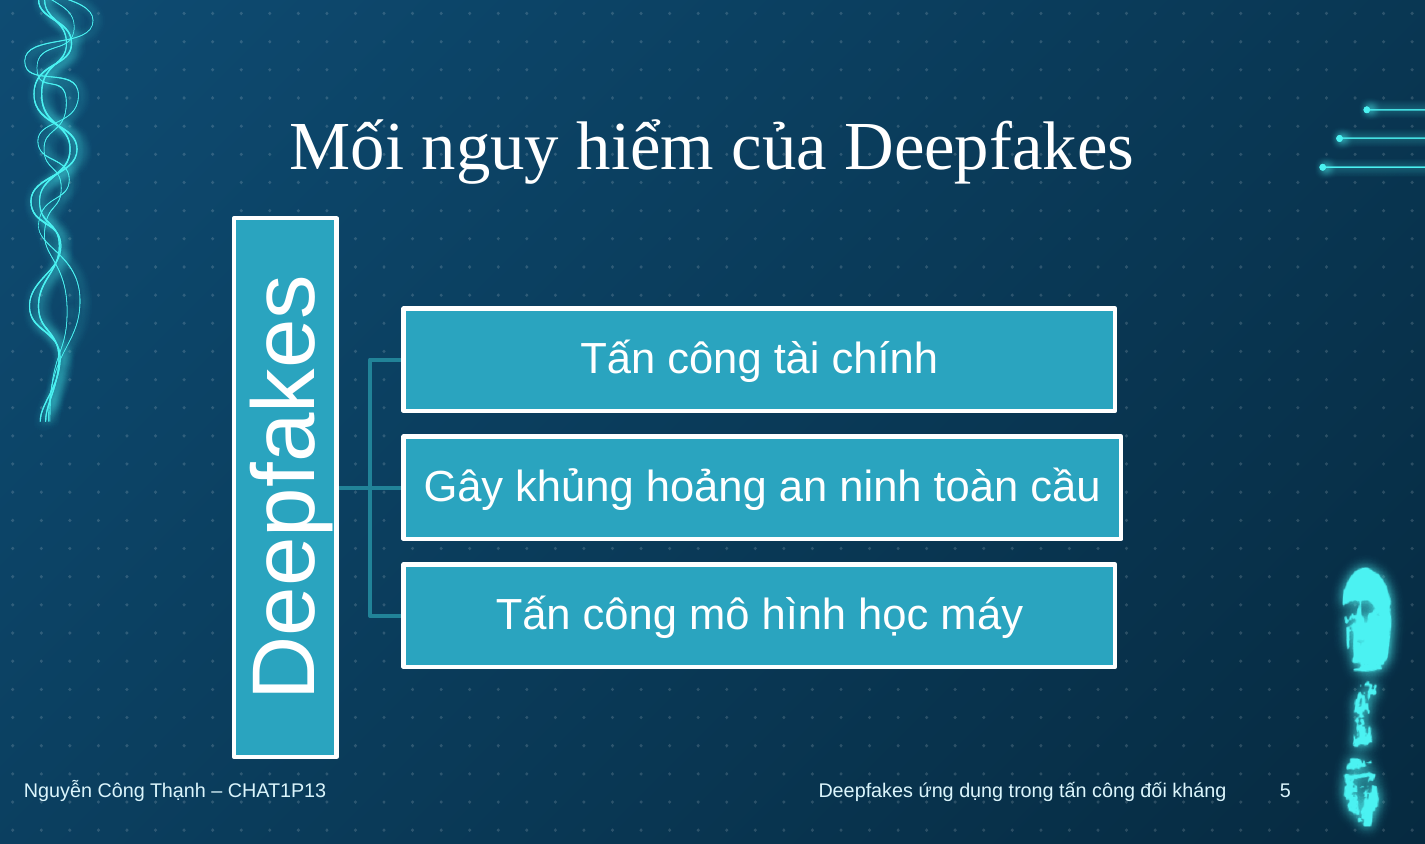

# Mối nguy hiểm của Deepfakes
Tấn công tài chính

Deepfakes
Gây khủng hoảng an ninh toàn cầu

Tấn công mô hình học máy
Nguyễn Công Thạnh – CHAT1P13
5
Deepfakes ứng dụng trong tấn công đối kháng